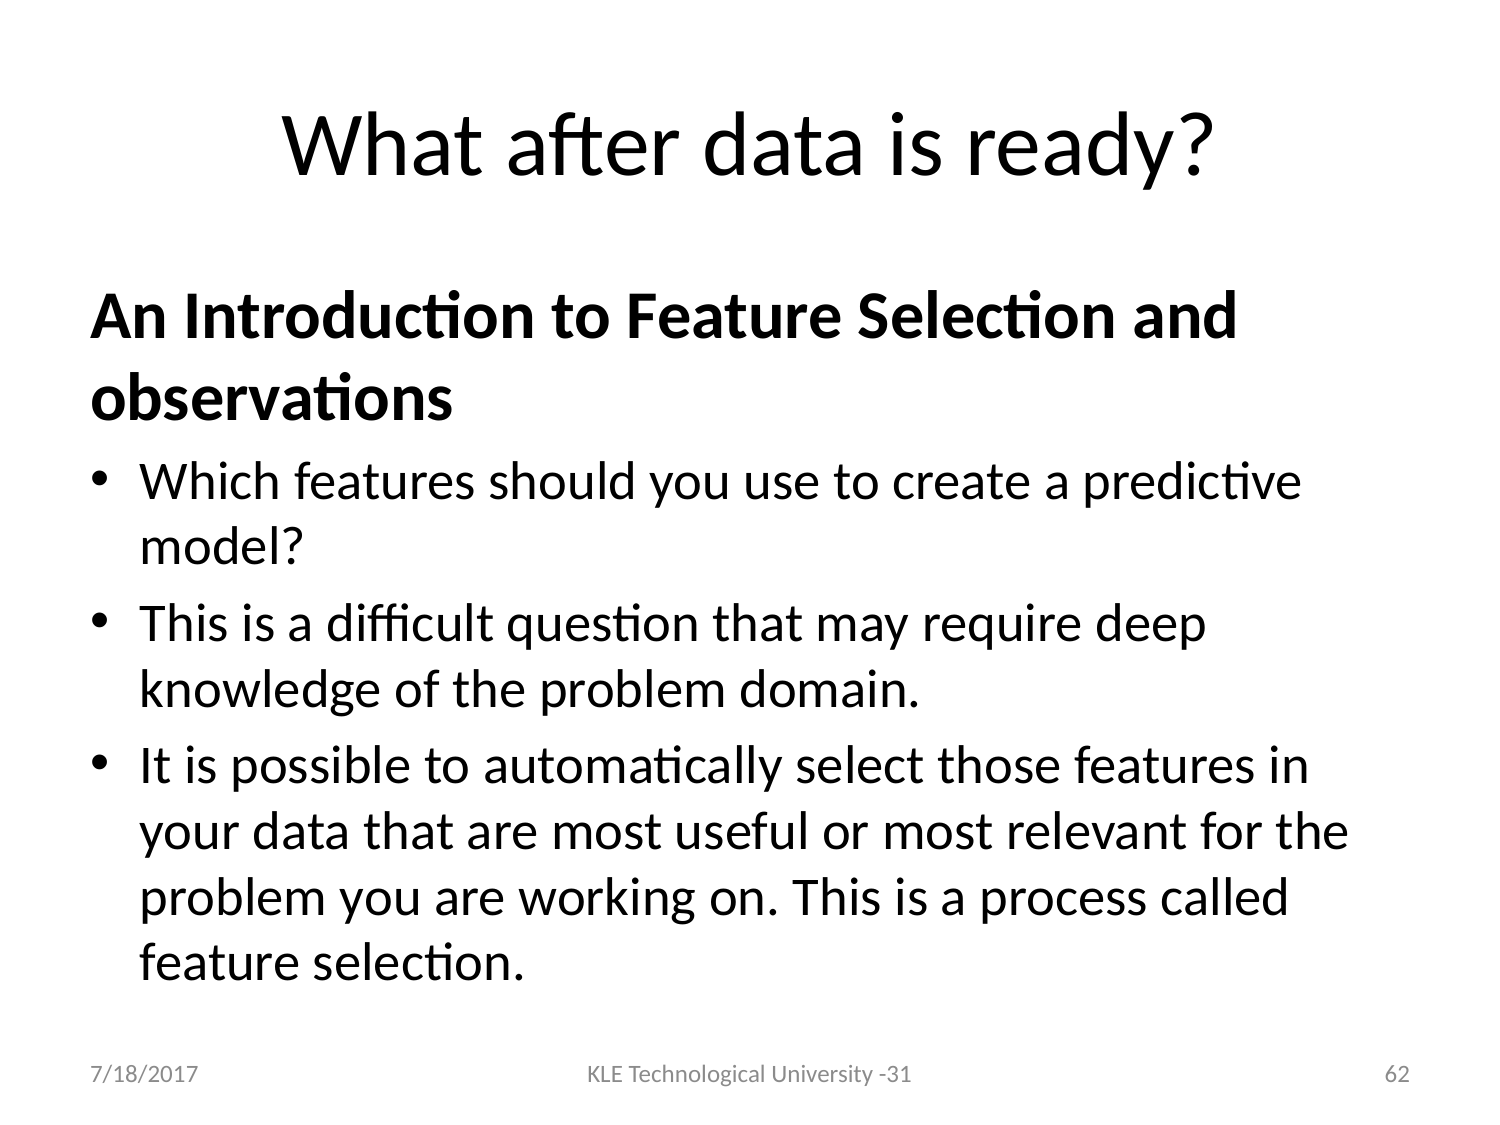

# What after data is ready?
An Introduction to Feature Selection and observations
Which features should you use to create a predictive model?
This is a difficult question that may require deep knowledge of the problem domain.
It is possible to automatically select those features in your data that are most useful or most relevant for the problem you are working on. This is a process called feature selection.
7/18/2017
KLE Technological University -31
62